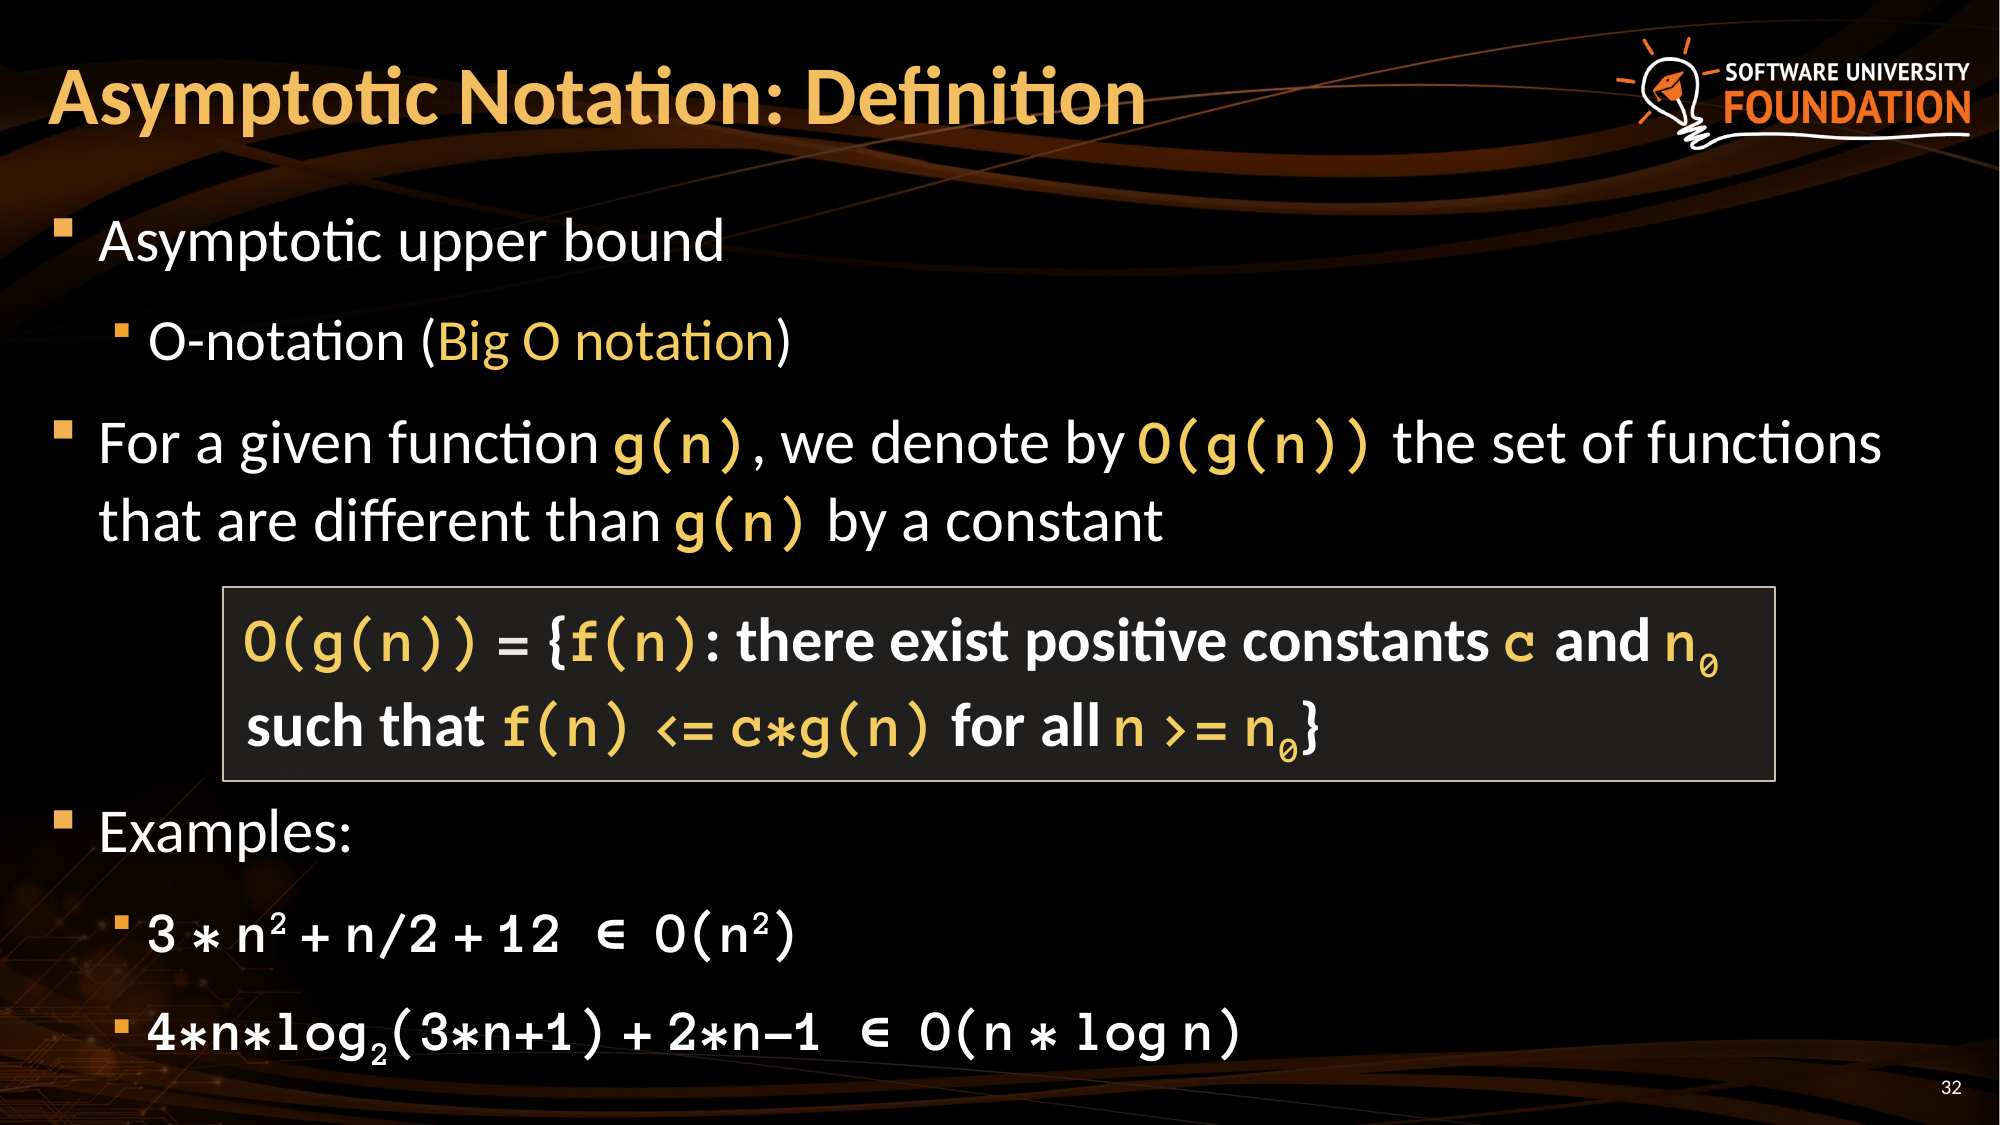

# Asymptotic Notation: Definition
Asymptotic upper bound
O-notation (Big O notation)
For a given function g(n), we denote by O(g(n)) the set of functions that are different than g(n) by a constant

Examples:
3 * n2 + n/2 + 12 ∈ O(n2)
4*n*log2(3*n+1) + 2*n-1 ∈ O(n * log n)
O(g(n)) = {f(n): there exist positive constants c and n0 such that f(n) <= c*g(n) for all n >= n0}
32